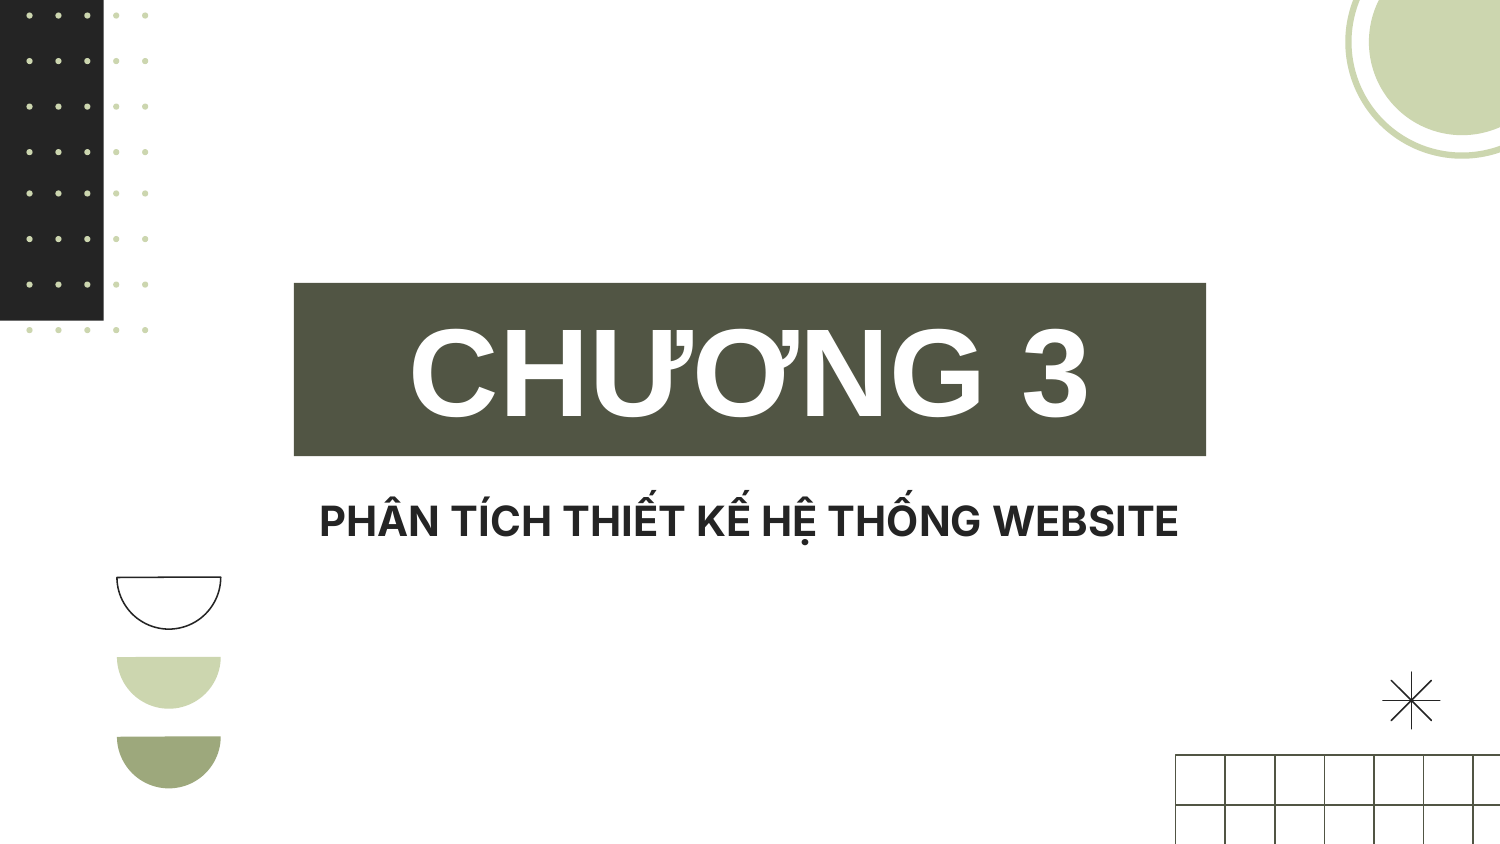

# CHƯƠNG 3
PHÂN TÍCH THIẾT KẾ HỆ THỐNG WEBSITE